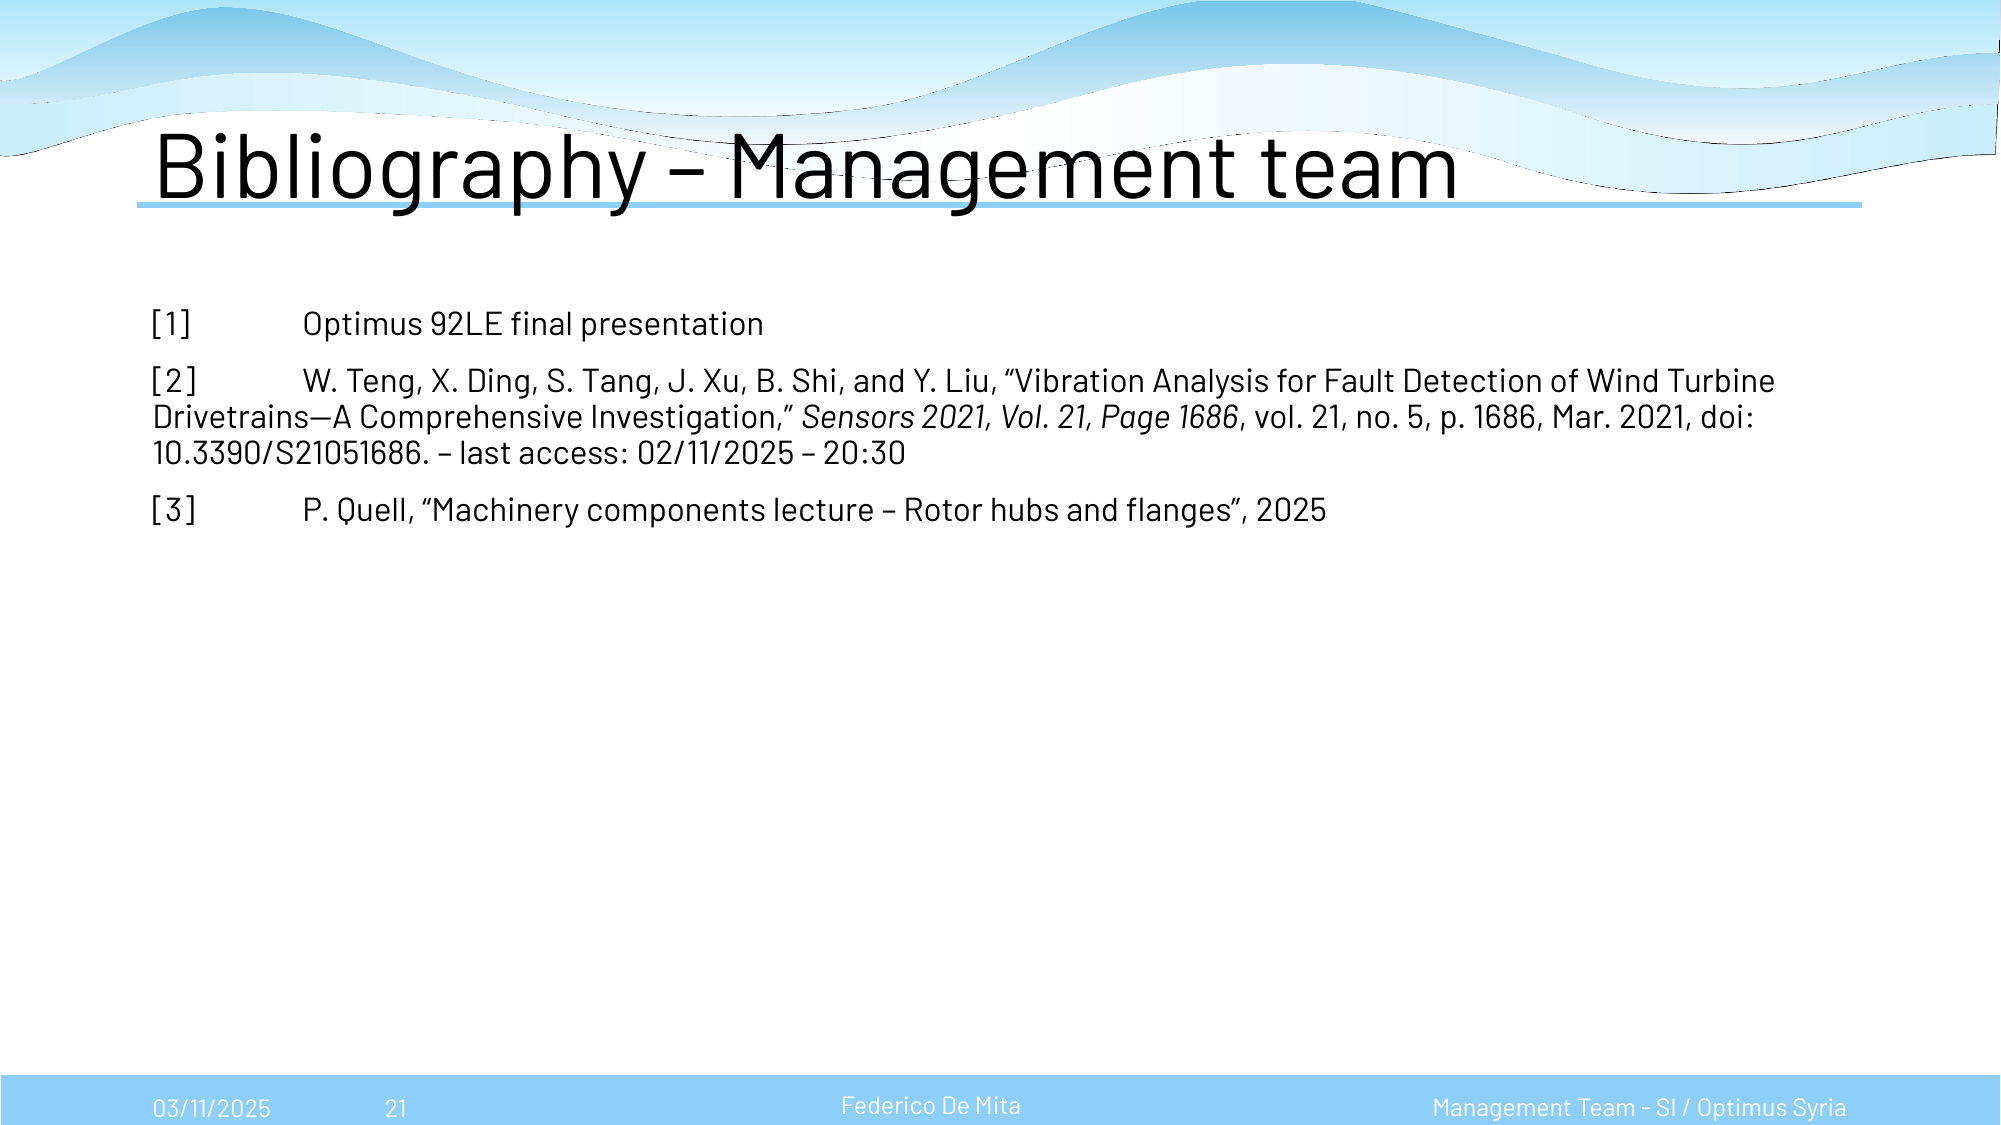

# Bibliography – Management team
[1]	Optimus 92LE final presentation
[2]	W. Teng, X. Ding, S. Tang, J. Xu, B. Shi, and Y. Liu, “Vibration Analysis for Fault Detection of Wind Turbine Drivetrains—A Comprehensive Investigation,” Sensors 2021, Vol. 21, Page 1686, vol. 21, no. 5, p. 1686, Mar. 2021, doi: 10.3390/S21051686. – last access: 02/11/2025 – 20:30
[3]	P. Quell, “Machinery components lecture – Rotor hubs and flanges”, 2025
Federico De Mita
Management Team - SI / Optimus Syria
03/11/2025
21